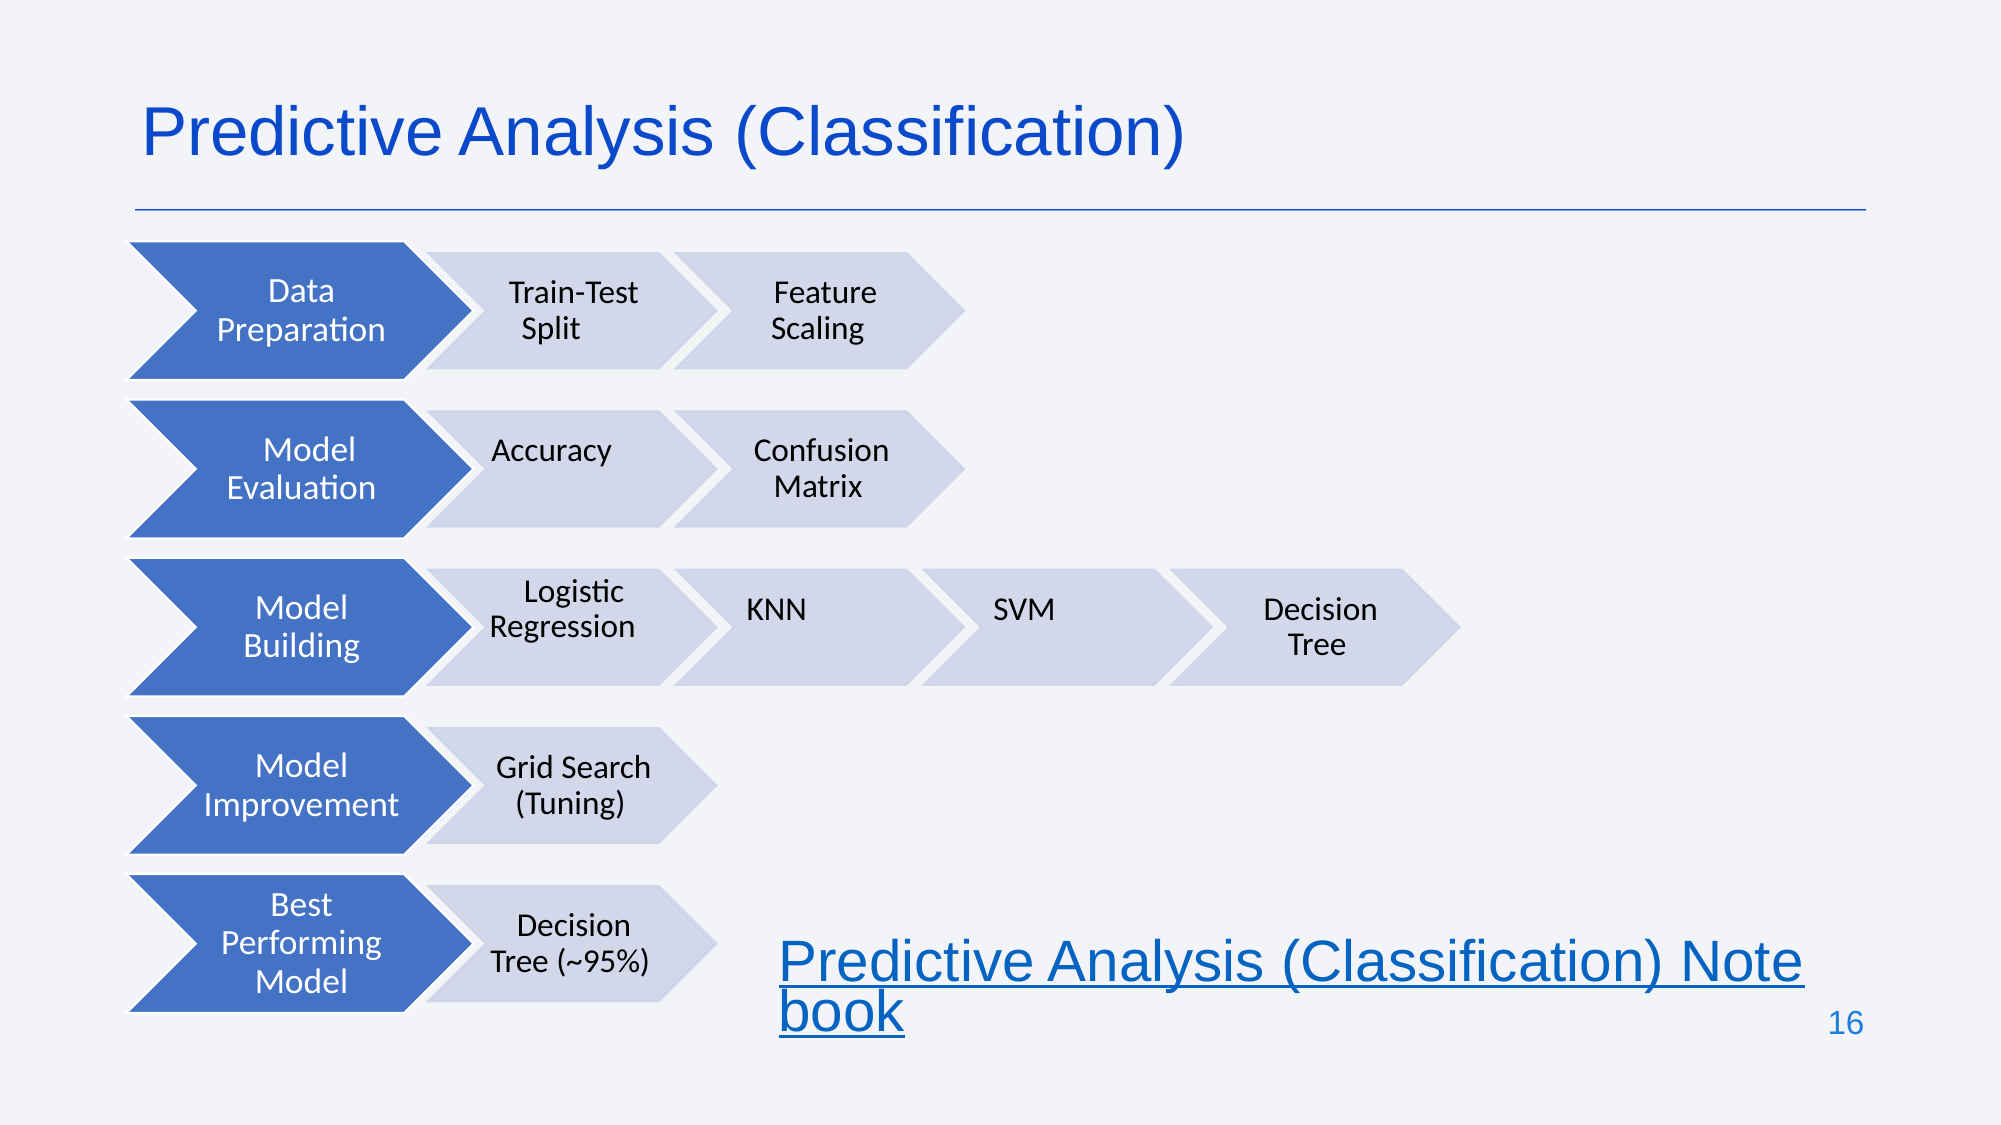

Predictive Analysis (Classification)
Data Preparation
Train-Test Split
 Feature Scaling
  Model Evaluation
Accuracy
Confusion Matrix
Model Building
Logistic Regression
 KNN
 SVM
 Decision Tree
Model Improvement
Grid Search (Tuning)
Best Performing Model
Decision Tree (~95%)
# Predictive Analysis (Classification) Notebook
16